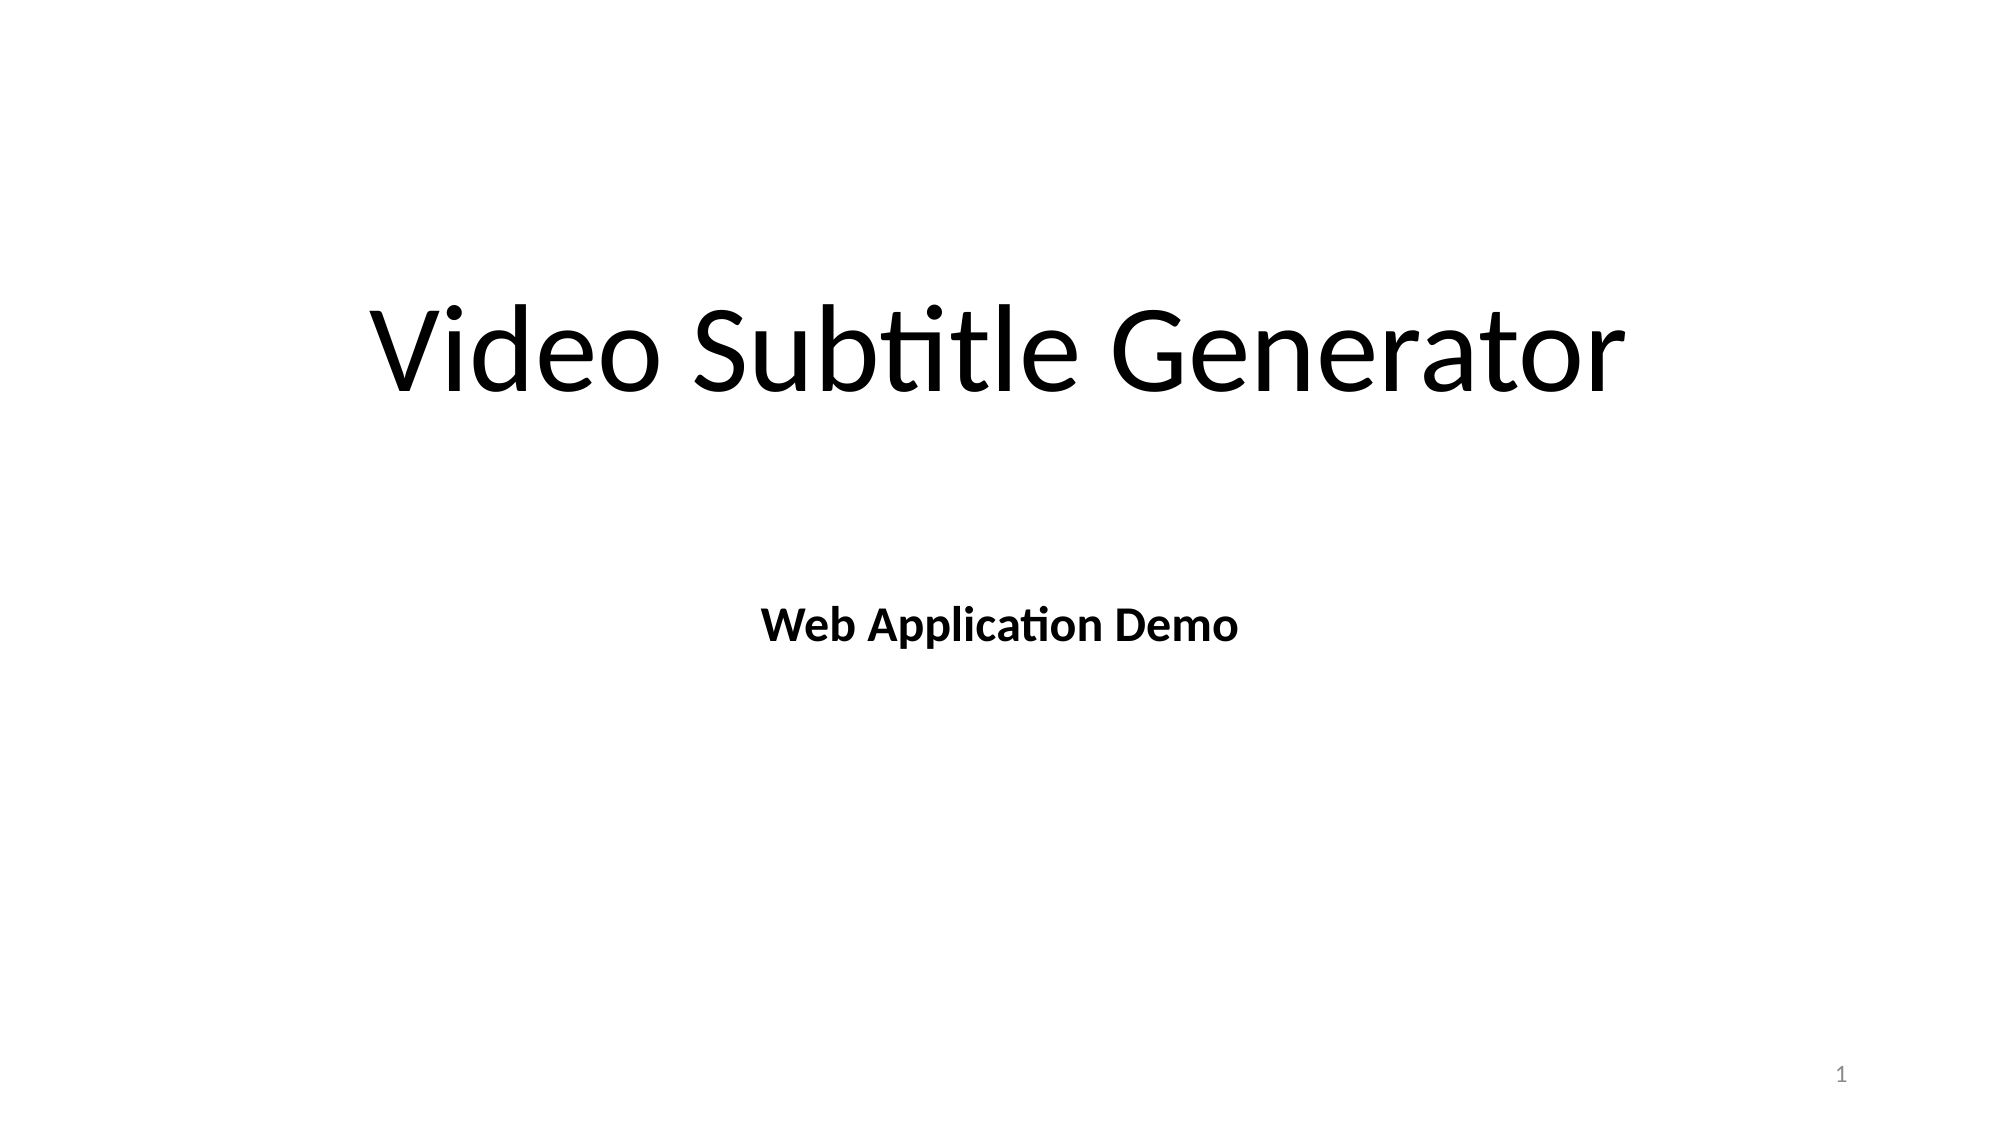

# Video Subtitle Generator
Web Application Demo
1